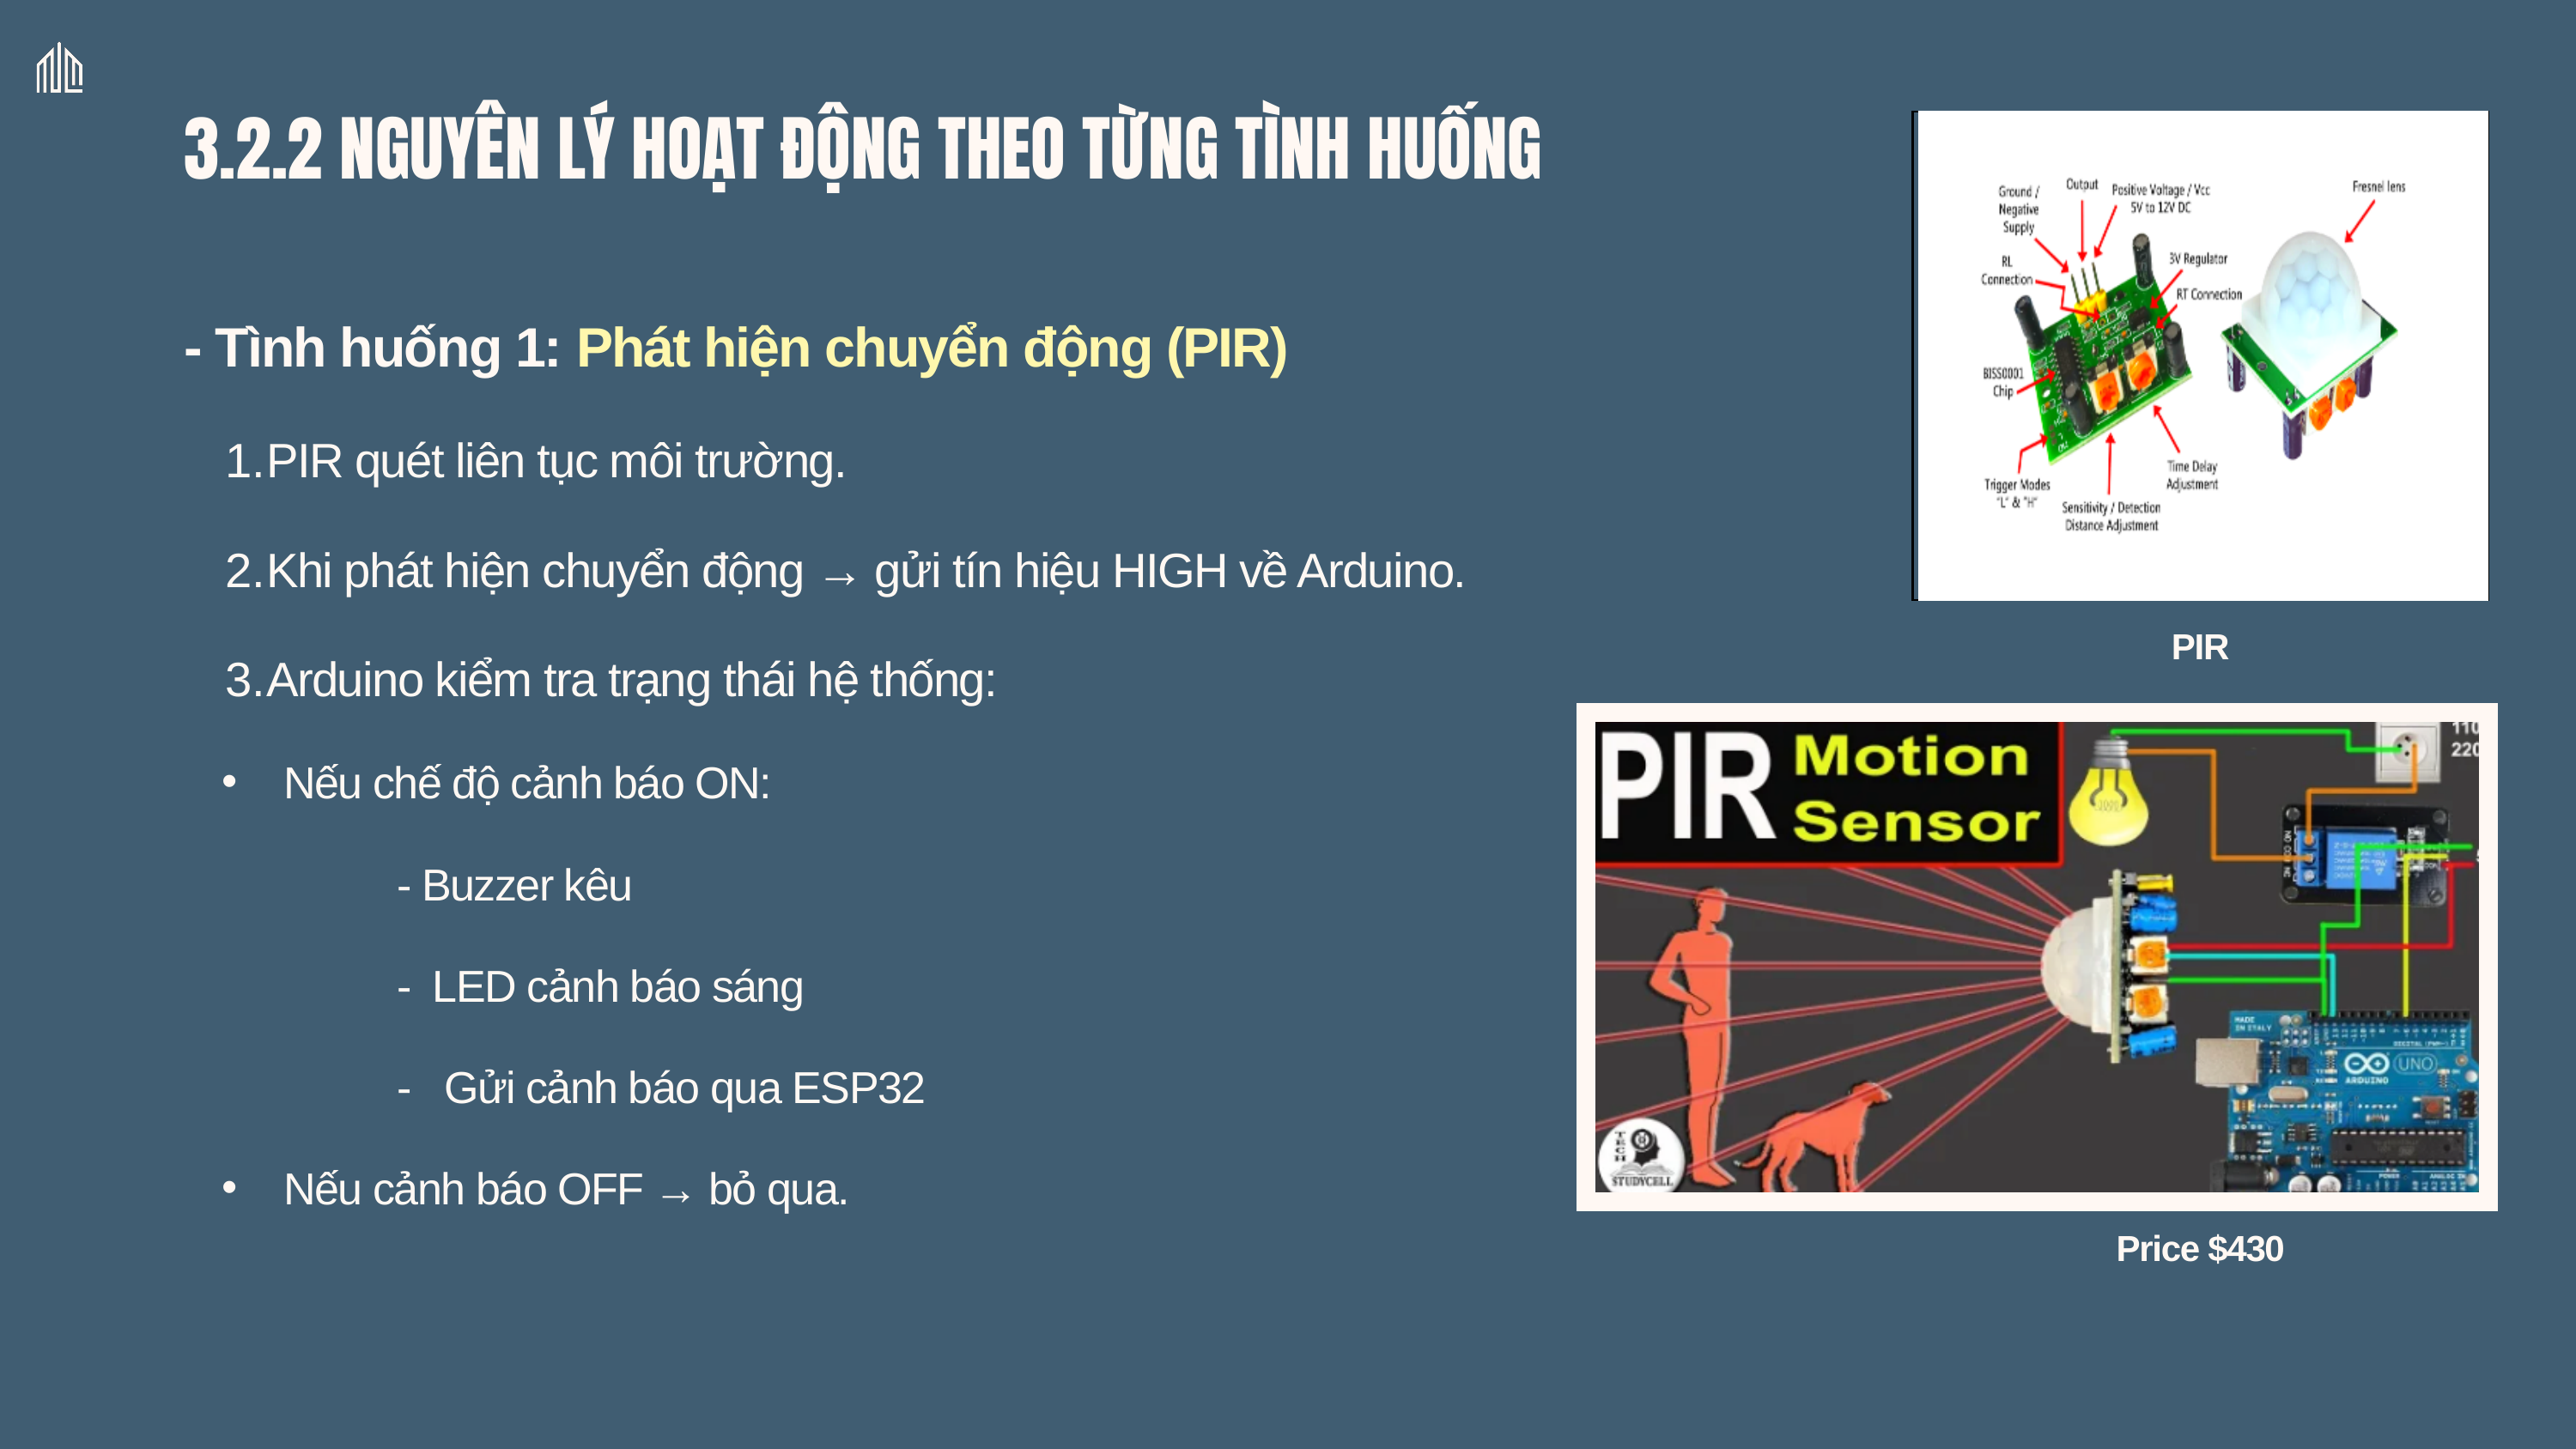

3.2.2 NGUYÊN LÝ HOẠT ĐỘNG THEO TỪNG TÌNH HUỐNG

- Tình huống 1: Phát hiện chuyển động (PIR)
PIR quét liên tục môi trường.
Khi phát hiện chuyển động → gửi tín hiệu HIGH về Arduino.
Arduino kiểm tra trạng thái hệ thống:
  Nếu chế độ cảnh báo ON:
                   - Buzzer kêu
                   -  LED cảnh báo sáng
                   -   Gửi cảnh báo qua ESP32
  Nếu cảnh báo OFF → bỏ qua.
PIR

Price $430